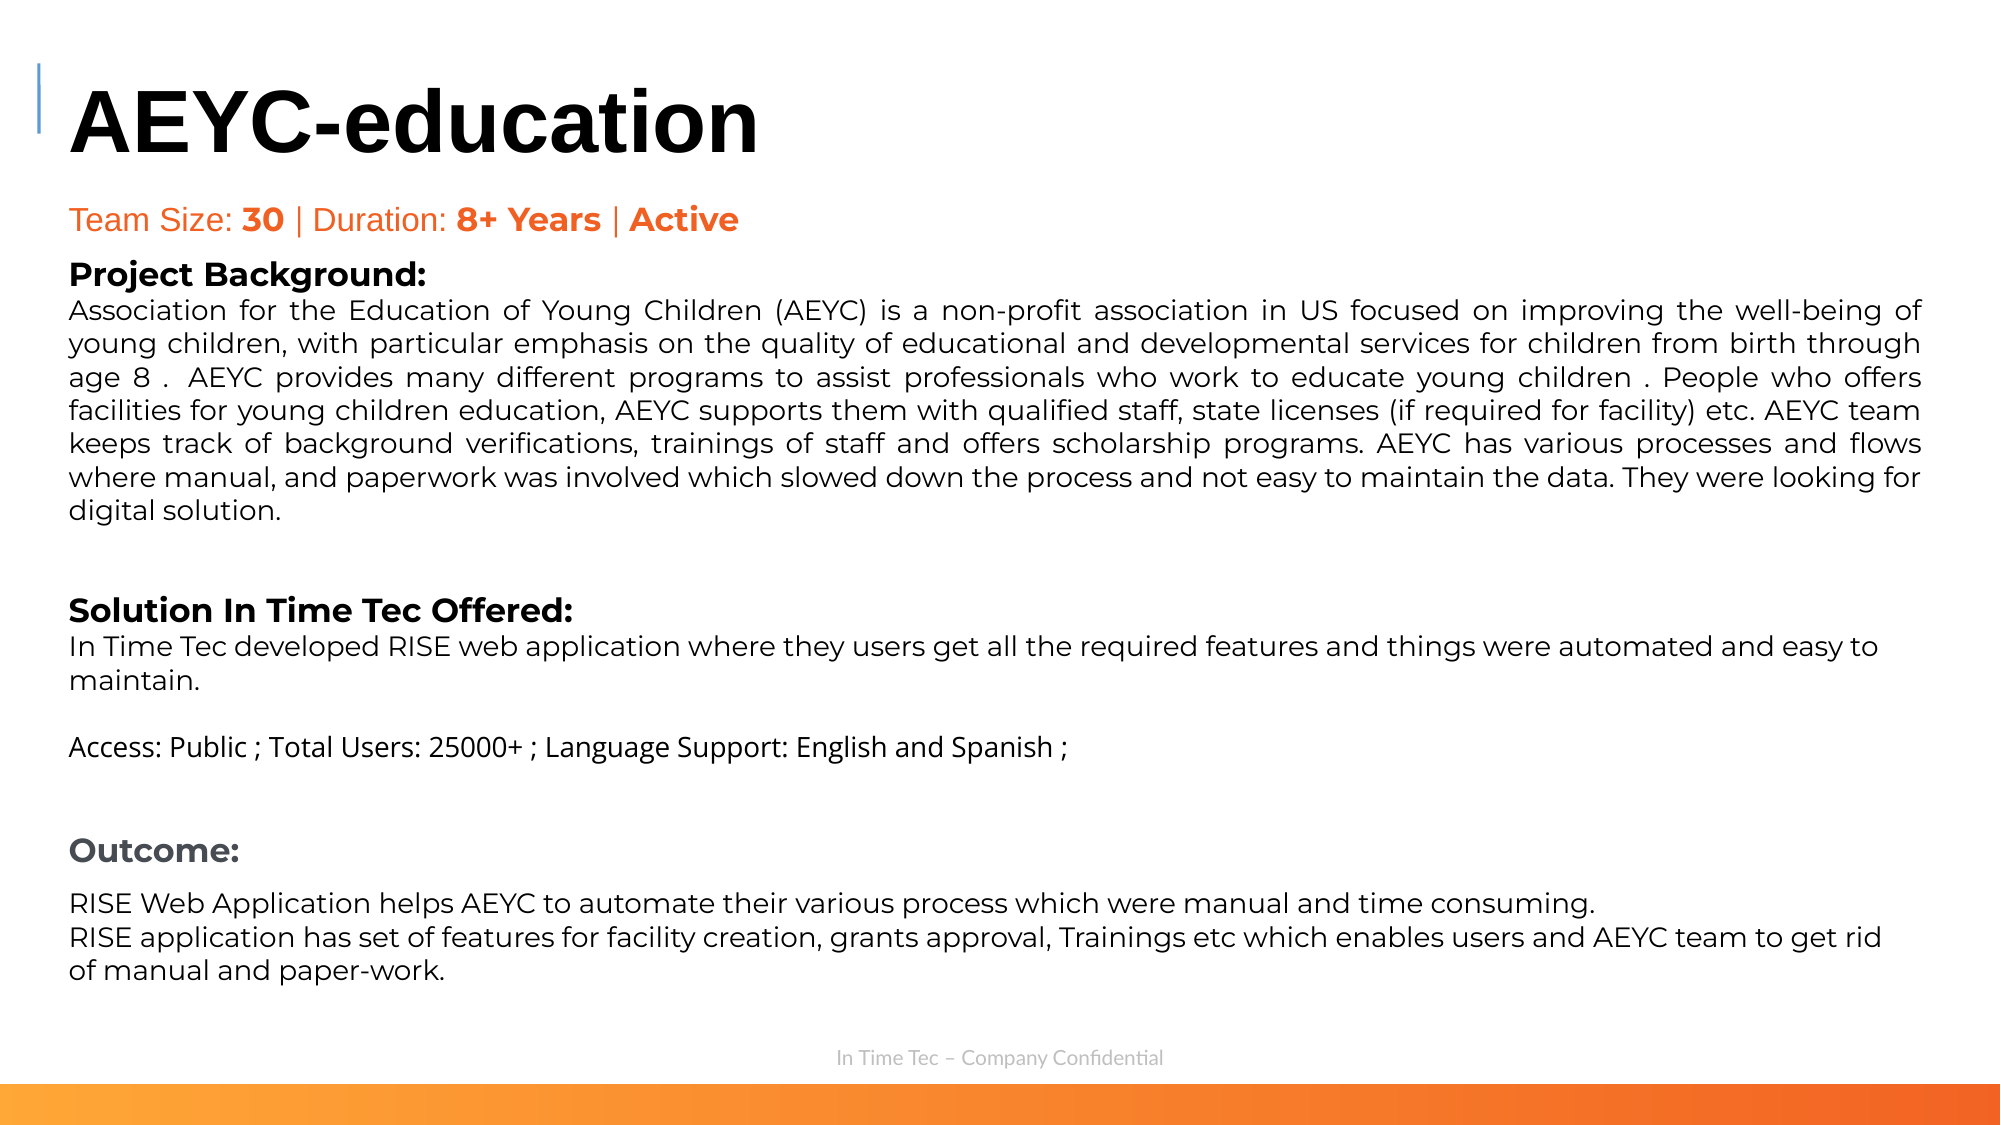

AEYC-education
Team Size: 30 | Duration: 8+ Years | Active
Project Background:
Association for the Education of Young Children (AEYC) is a non-profit association in US focused on improving the well-being of young children, with particular emphasis on the quality of educational and developmental services for children from birth through age 8 .  AEYC provides many different programs to assist professionals who work to educate young children . People who offers facilities for young children education, AEYC supports them with qualified staff, state licenses (if required for facility) etc. AEYC team keeps track of background verifications, trainings of staff and offers scholarship programs. AEYC has various processes and flows where manual, and paperwork was involved which slowed down the process and not easy to maintain the data. They were looking for digital solution.

Solution In Time Tec Offered:
In Time Tec developed RISE web application where they users get all the required features and things were automated and easy to maintain.

Access: Public ; Total Users: 25000+ ; Language Support: English and Spanish ;

Outcome:
RISE Web Application helps AEYC to automate their various process which were manual and time consuming.
RISE application has set of features for facility creation, grants approval, Trainings etc which enables users and AEYC team to get rid of manual and paper-work.
In Time Tec – Company Confidential